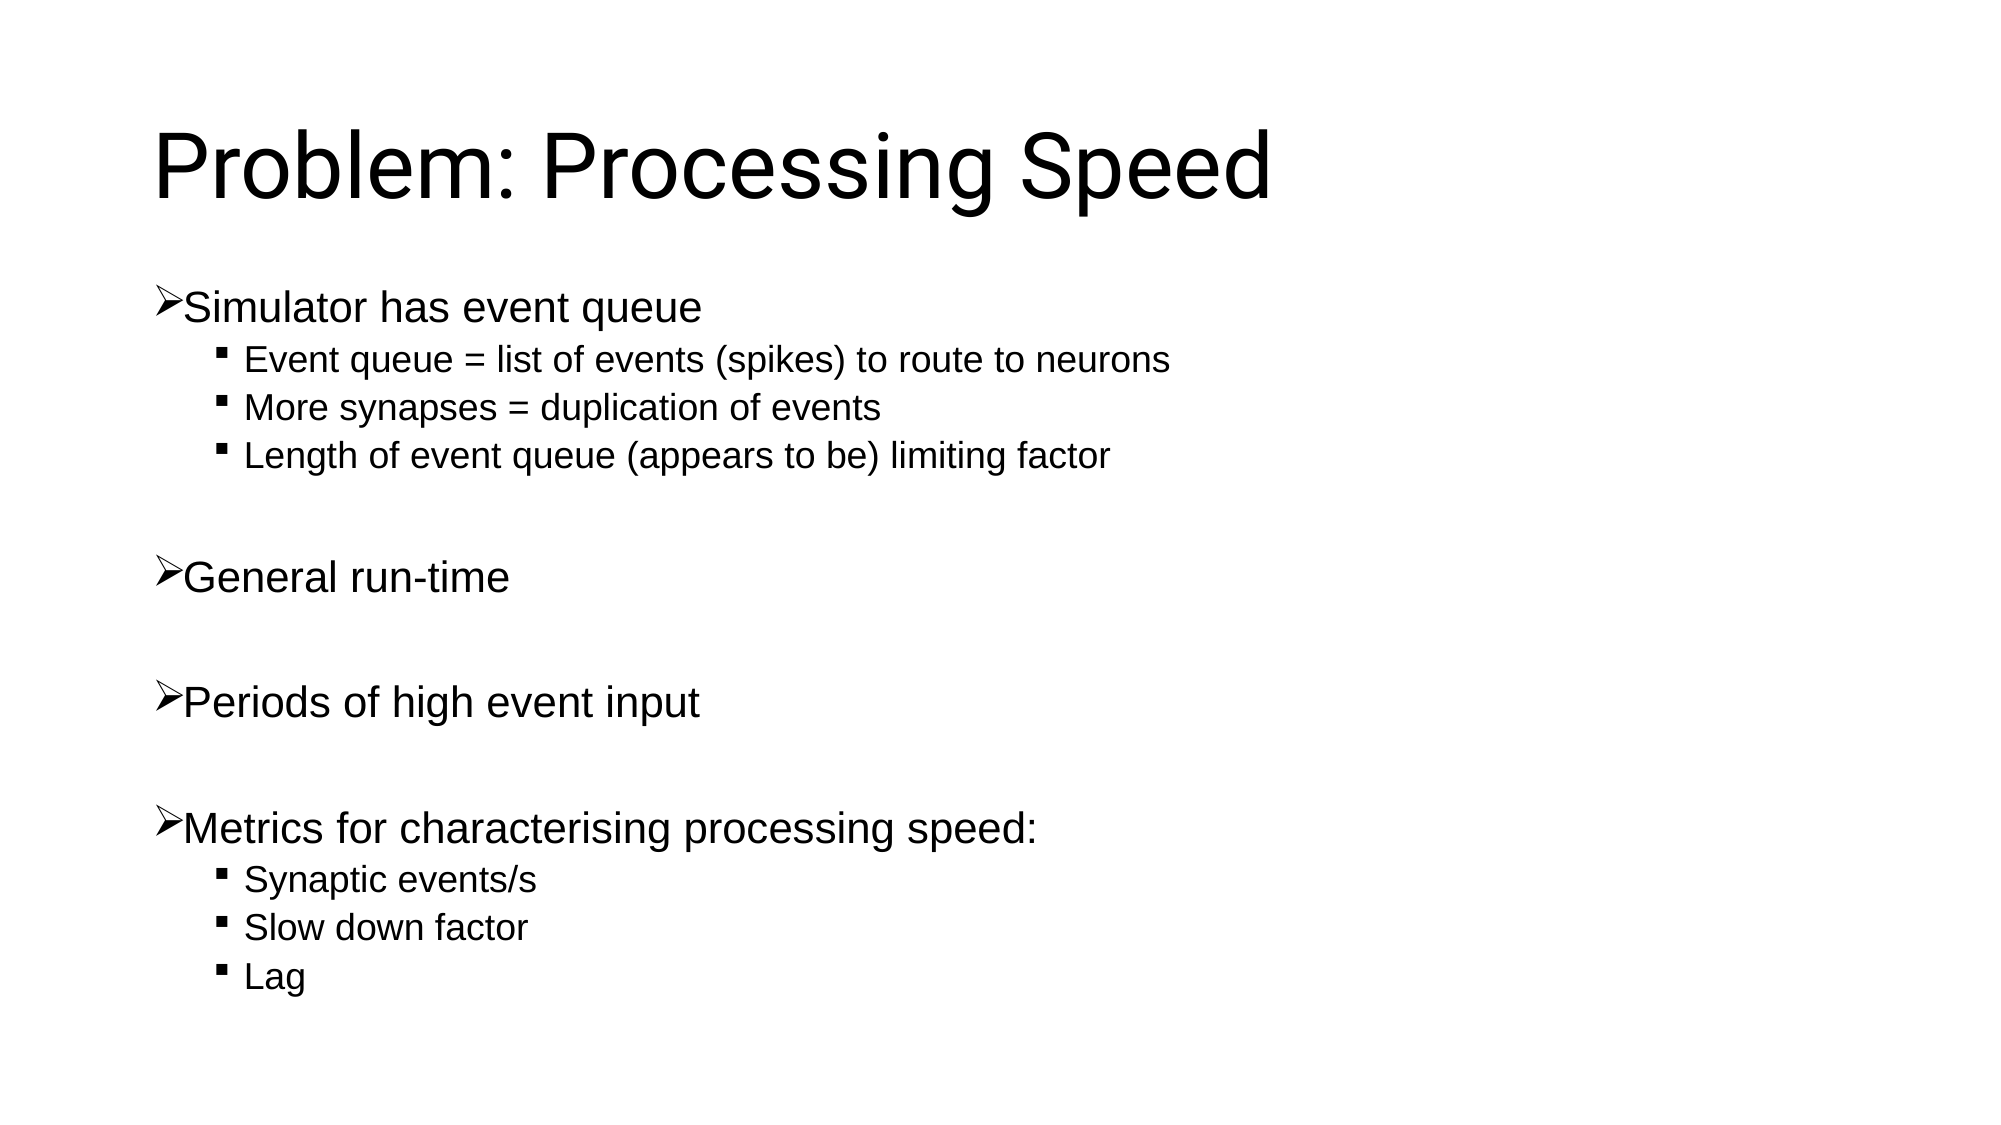

# Problem: Processing Speed
Simulator has event queue
Event queue = list of events (spikes) to route to neurons
More synapses = duplication of events
Length of event queue (appears to be) limiting factor

General run-time

Periods of high event input

Metrics for characterising processing speed:
Synaptic events/s
Slow down factor
Lag